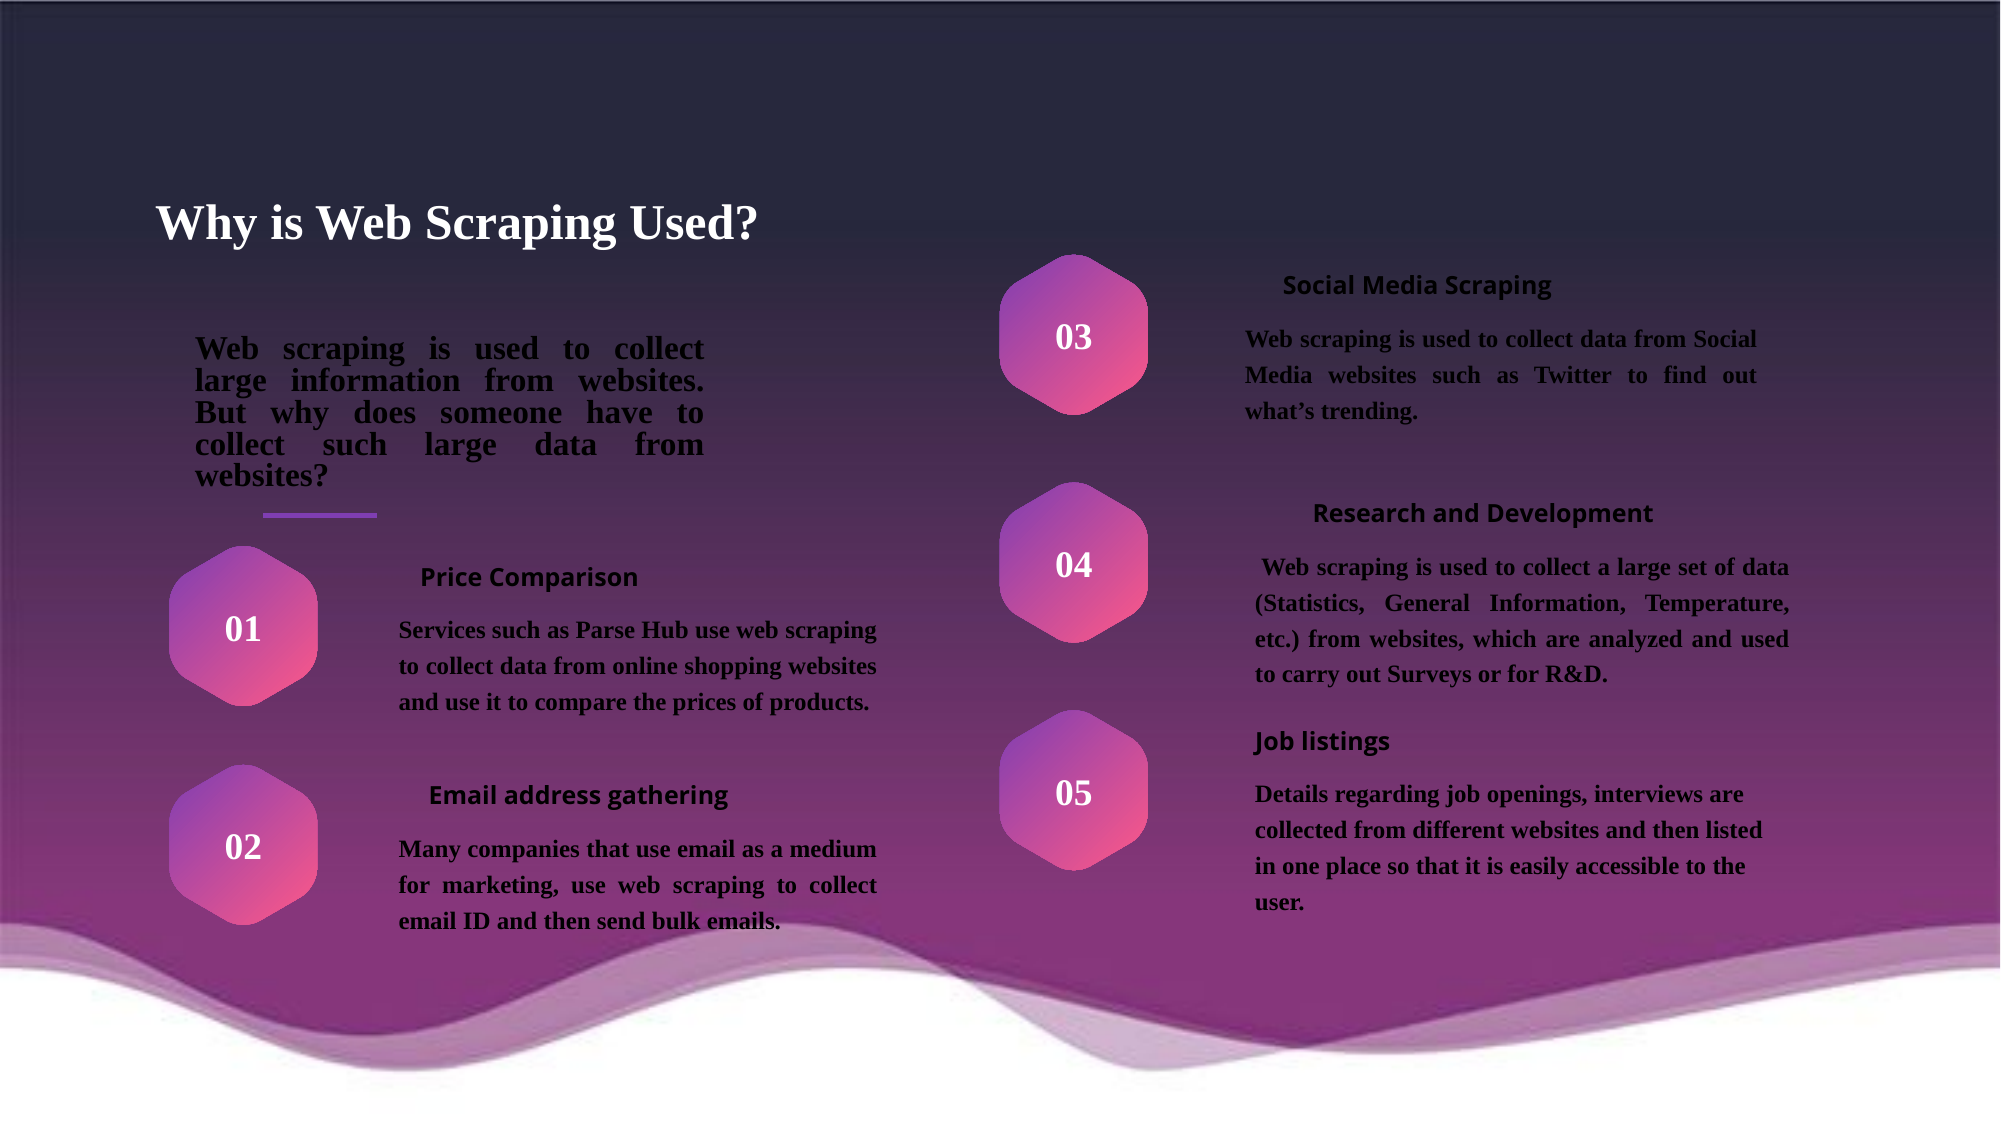

Why is Web Scraping Used?
03
Social Media Scraping
Web scraping is used to collect data from Social Media websites such as Twitter to find out what’s trending.
Web scraping is used to collect large information from websites. But why does someone have to collect such large data from websites?
04
Research and Development
 Web scraping is used to collect a large set of data (Statistics, General Information, Temperature, etc.) from websites, which are analyzed and used to carry out Surveys or for R&D.
01
Price Comparison
Services such as Parse Hub use web scraping to collect data from online shopping websites and use it to compare the prices of products.
05
Job listings
Details regarding job openings, interviews are collected from different websites and then listed in one place so that it is easily accessible to the user.
02
Email address gathering
Many companies that use email as a medium for marketing, use web scraping to collect email ID and then send bulk emails.